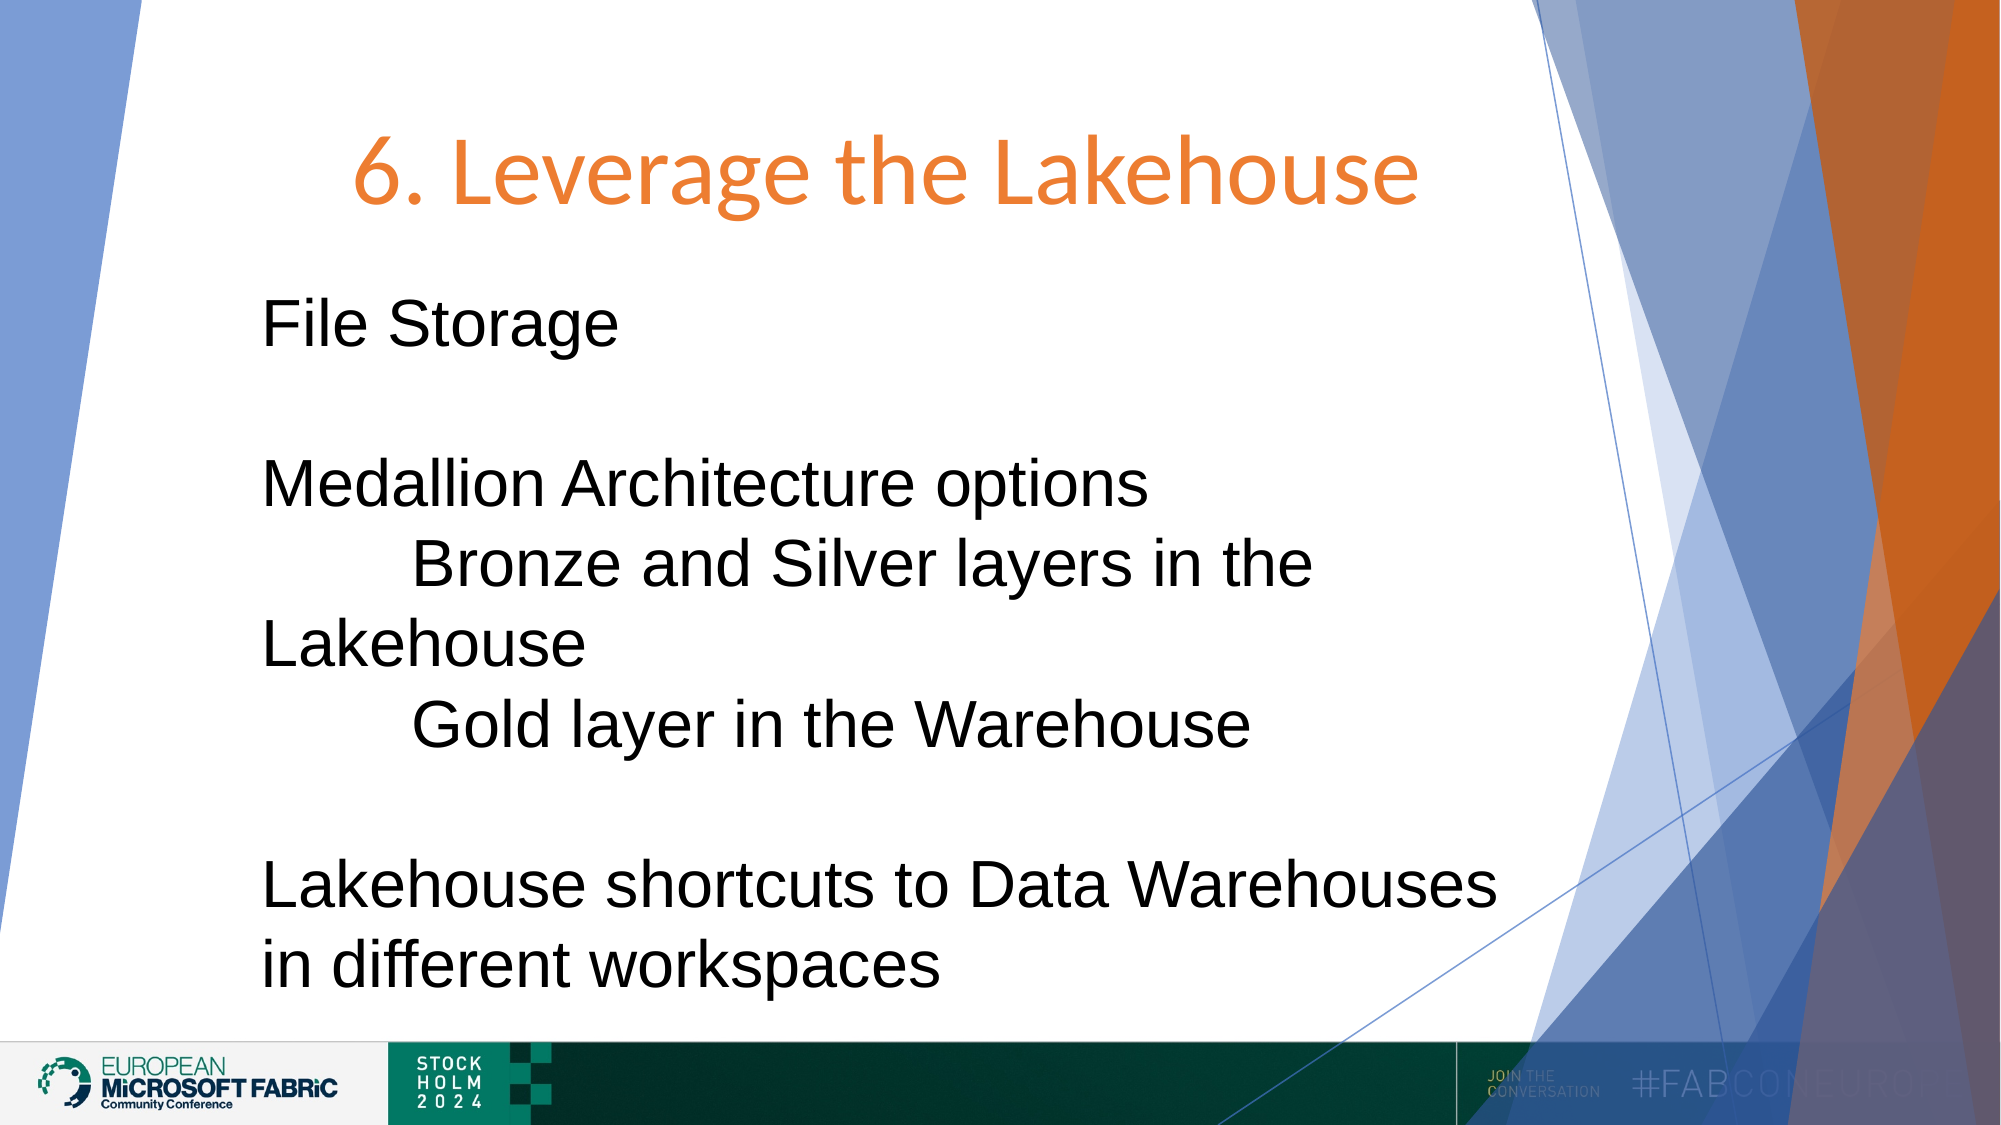

# 6. Leverage the Lakehouse
File Storage

Medallion Architecture options
	Bronze and Silver layers in the Lakehouse
	Gold layer in the Warehouse

Lakehouse shortcuts to Data Warehouses in different workspaces